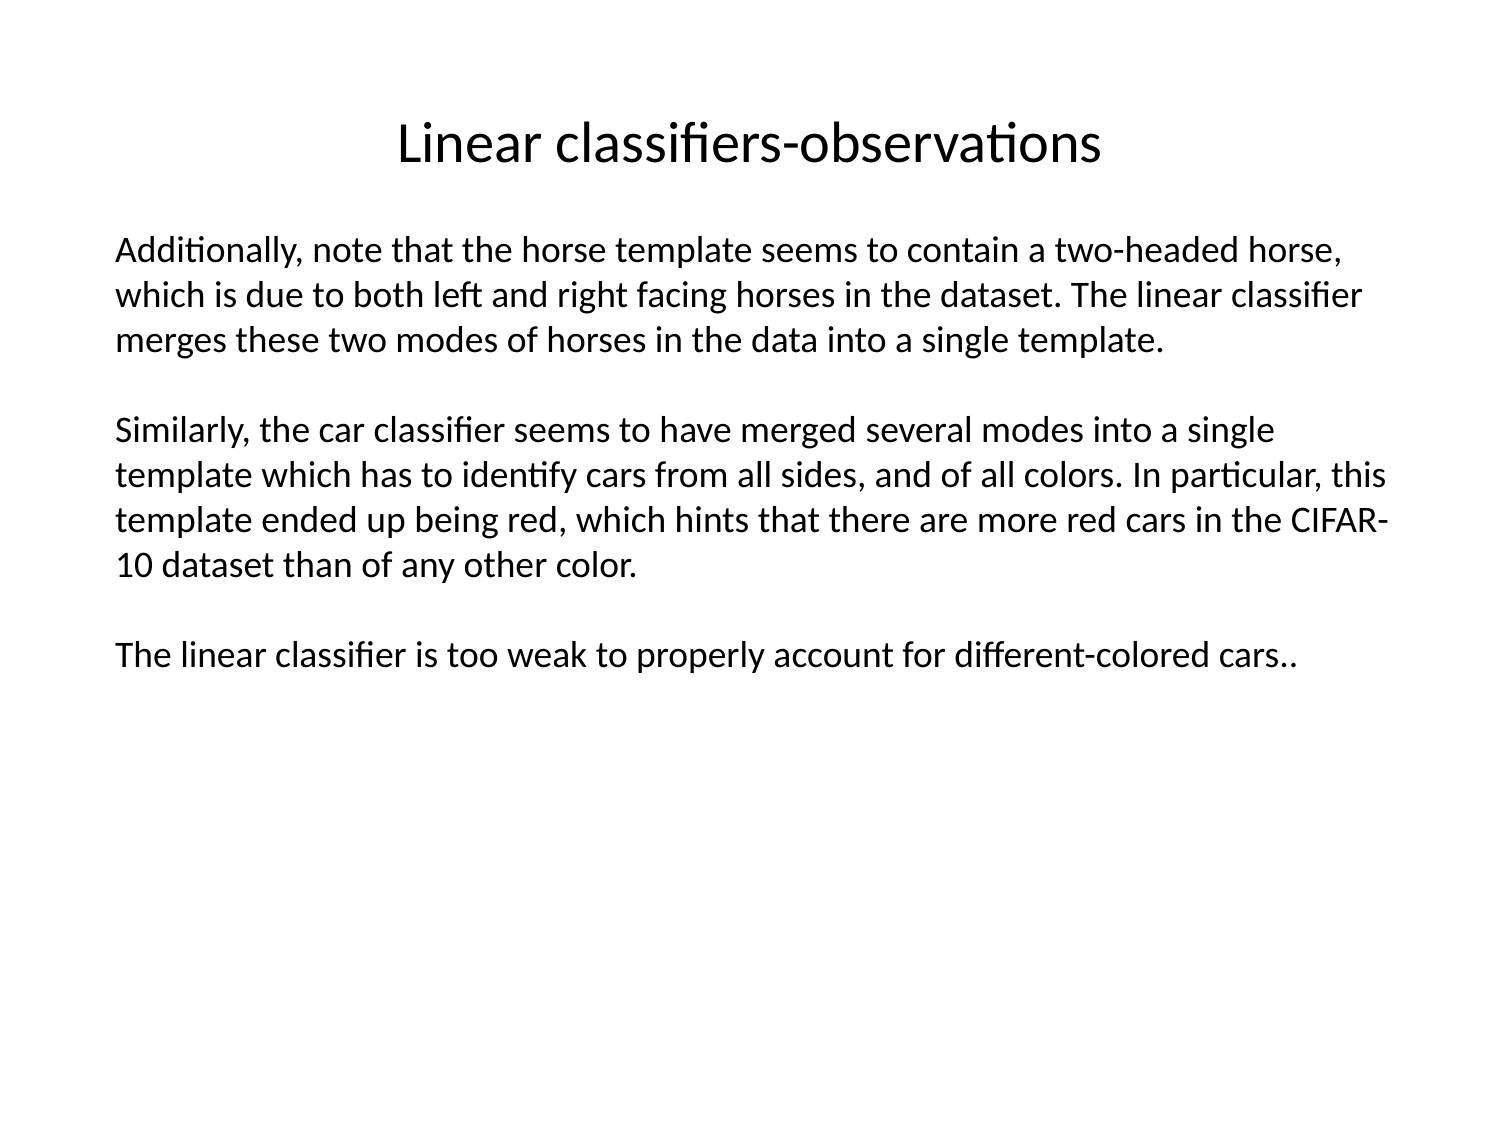

# Linear classifiers-observations
Additionally, note that the horse template seems to contain a two-headed horse, which is due to both left and right facing horses in the dataset. The linear classifier merges these two modes of horses in the data into a single template.

Similarly, the car classifier seems to have merged several modes into a single template which has to identify cars from all sides, and of all colors. In particular, this template ended up being red, which hints that there are more red cars in the CIFAR-10 dataset than of any other color.

The linear classifier is too weak to properly account for different-colored cars..